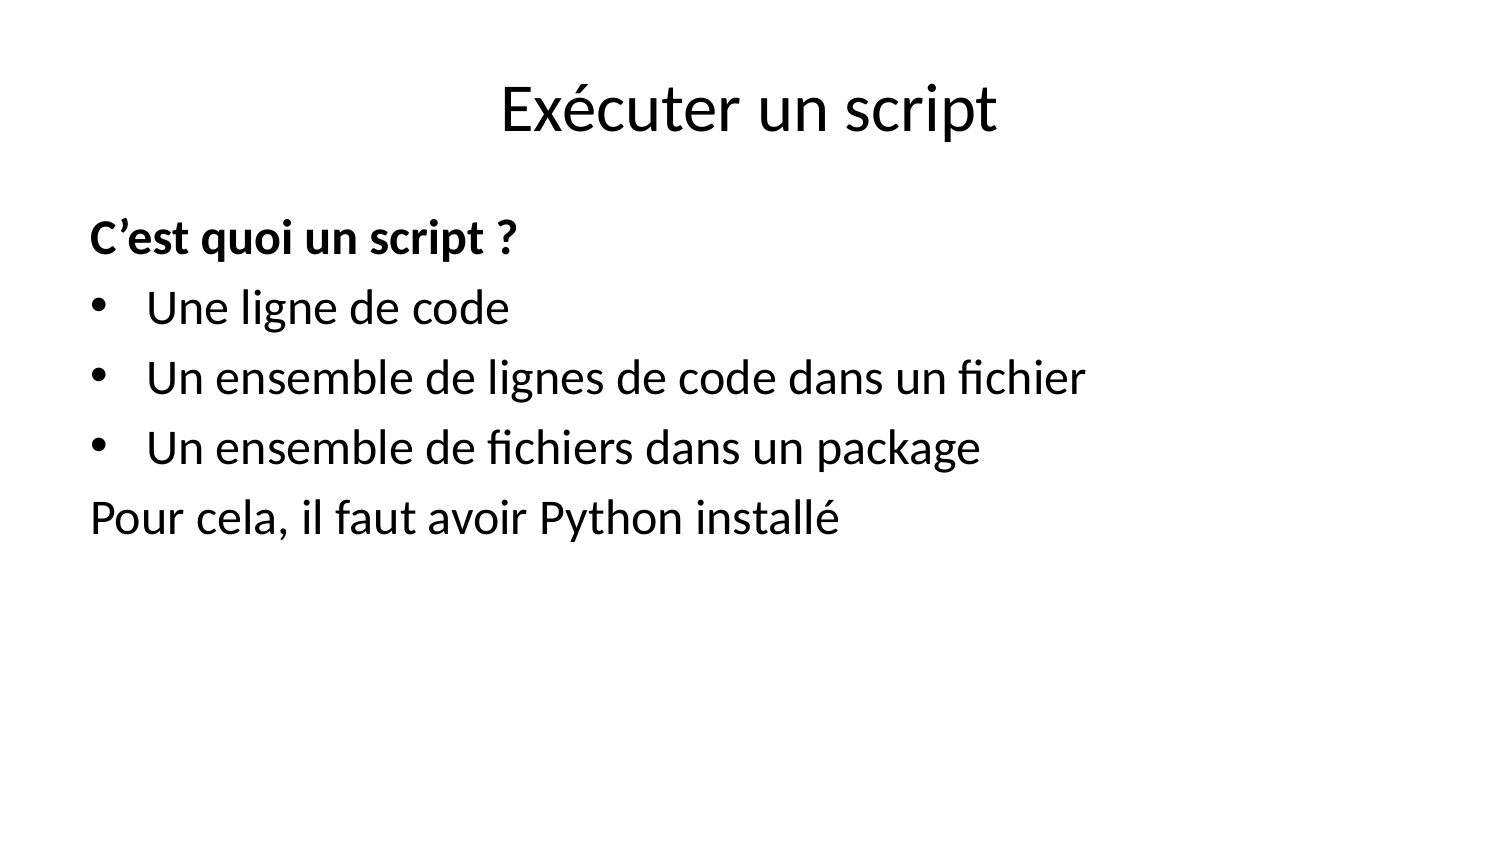

# Exécuter un script
C’est quoi un script ?
Une ligne de code
Un ensemble de lignes de code dans un fichier
Un ensemble de fichiers dans un package
Pour cela, il faut avoir Python installé